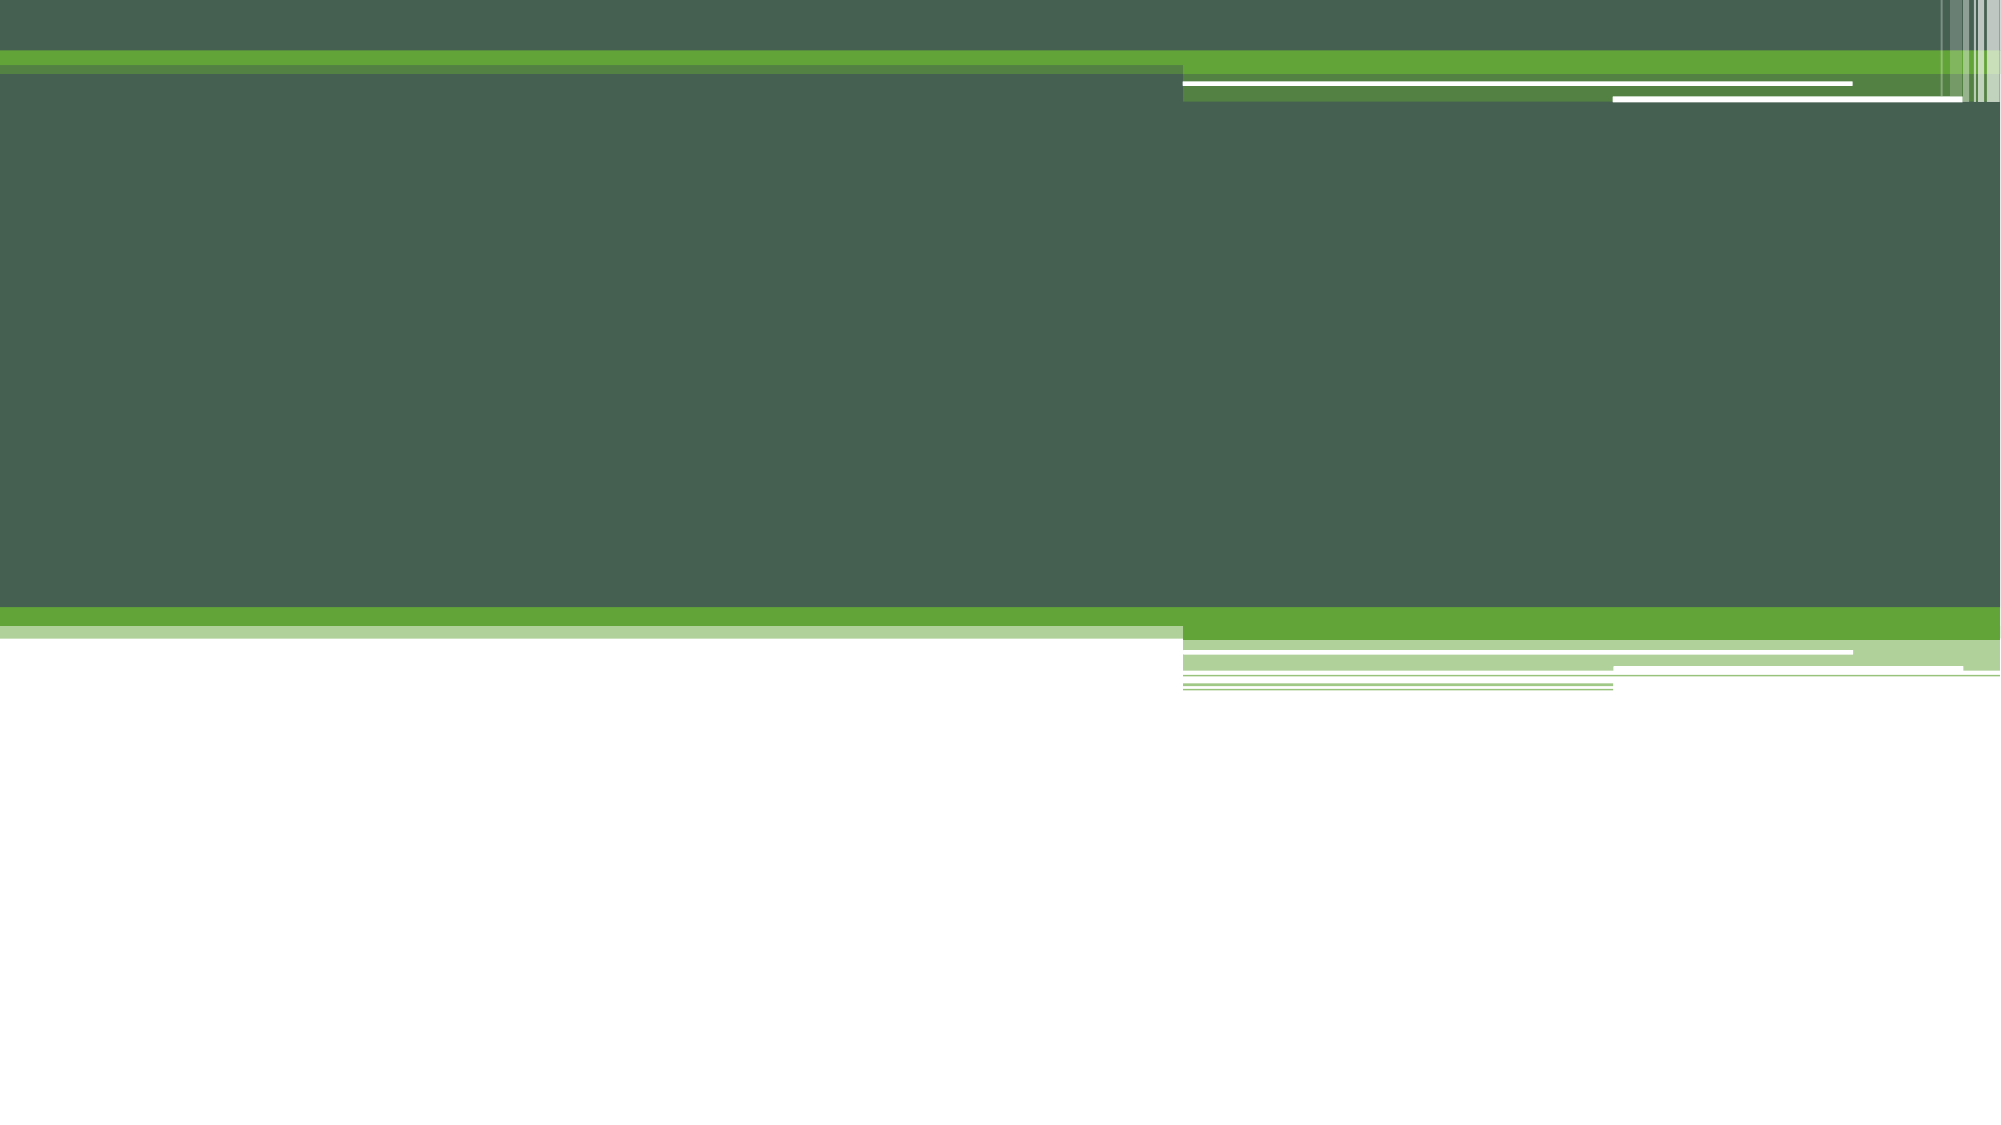

# Let’s compute the 4 moments in Python.